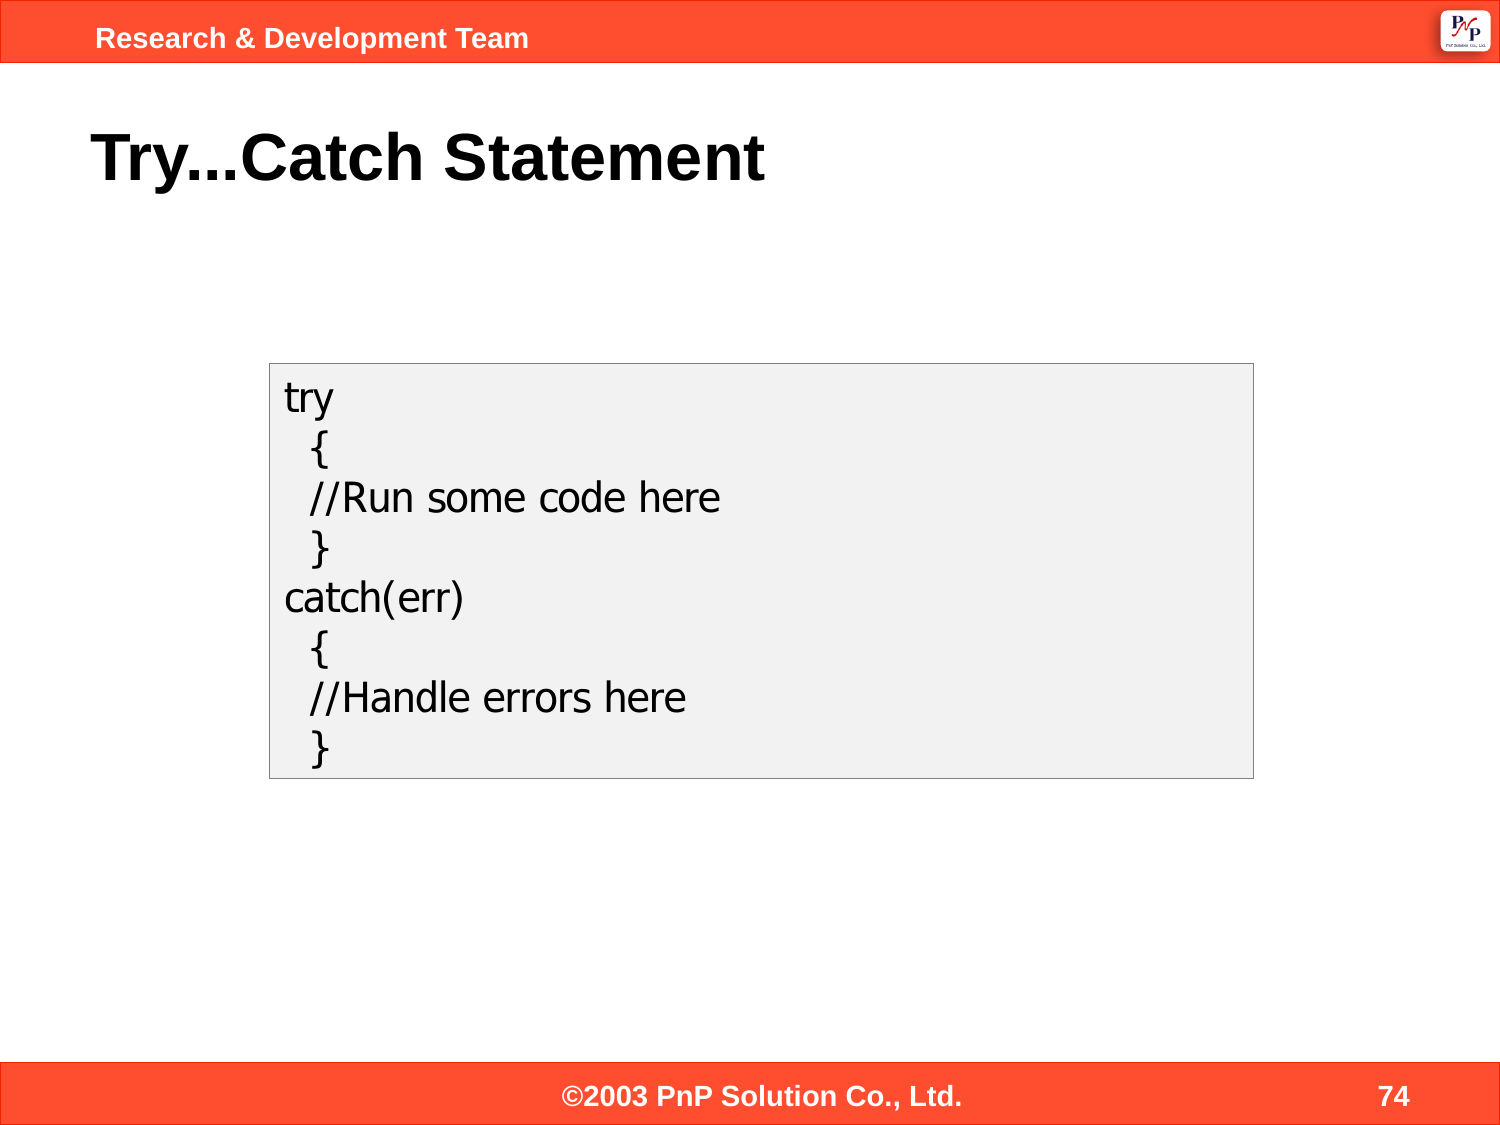

# Try...Catch Statement
try
  {
  //Run some code here
  }
catch(err)
  {
  //Handle errors here
  }

©2003 PnP Solution Co., Ltd.
74